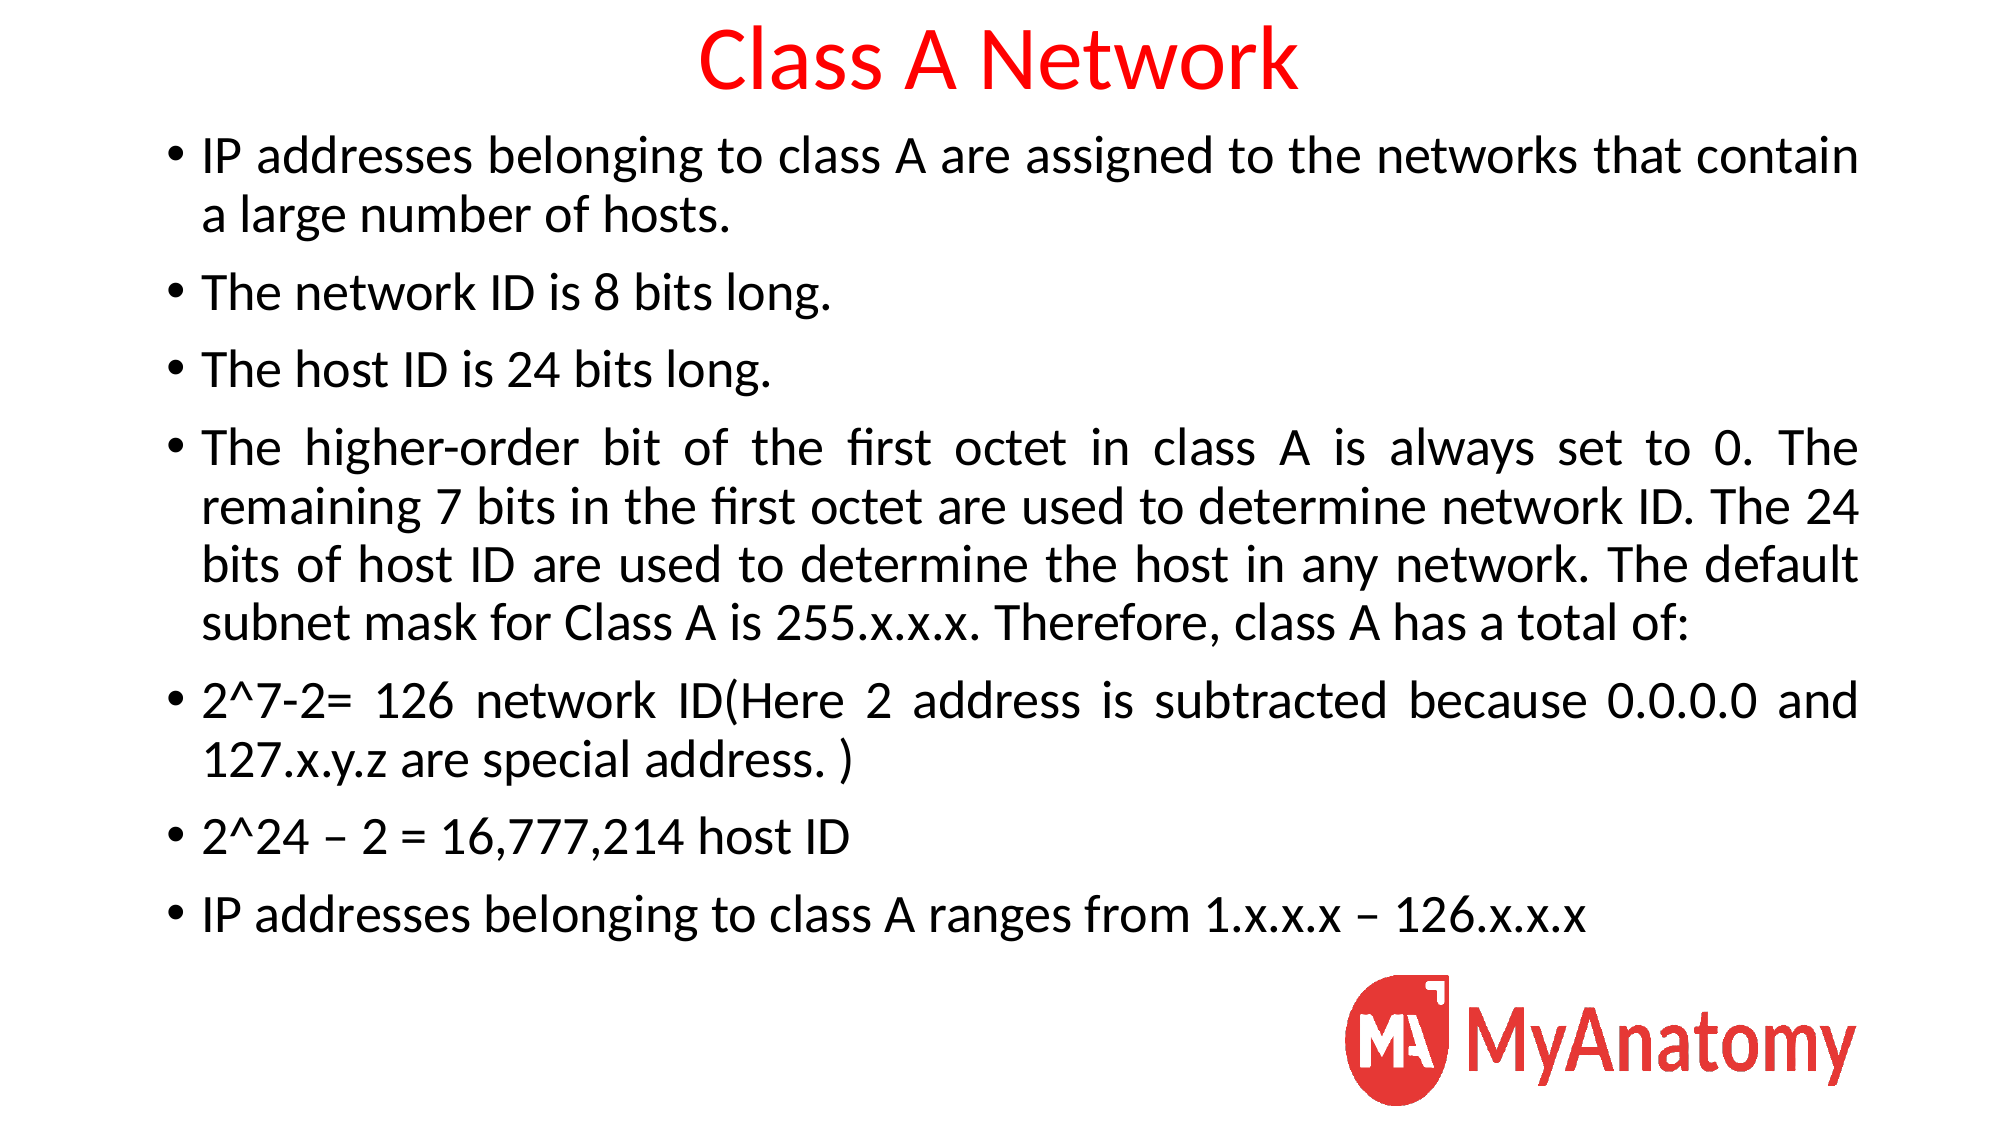

# Class A Network
IP addresses belonging to class A are assigned to the networks that contain a large number of hosts.
The network ID is 8 bits long.
The host ID is 24 bits long.
The higher-order bit of the first octet in class A is always set to 0. The remaining 7 bits in the first octet are used to determine network ID. The 24 bits of host ID are used to determine the host in any network. The default subnet mask for Class A is 255.x.x.x. Therefore, class A has a total of:
2^7-2= 126 network ID(Here 2 address is subtracted because 0.0.0.0 and 127.x.y.z are special address. )
2^24 – 2 = 16,777,214 host ID
IP addresses belonging to class A ranges from 1.x.x.x – 126.x.x.x